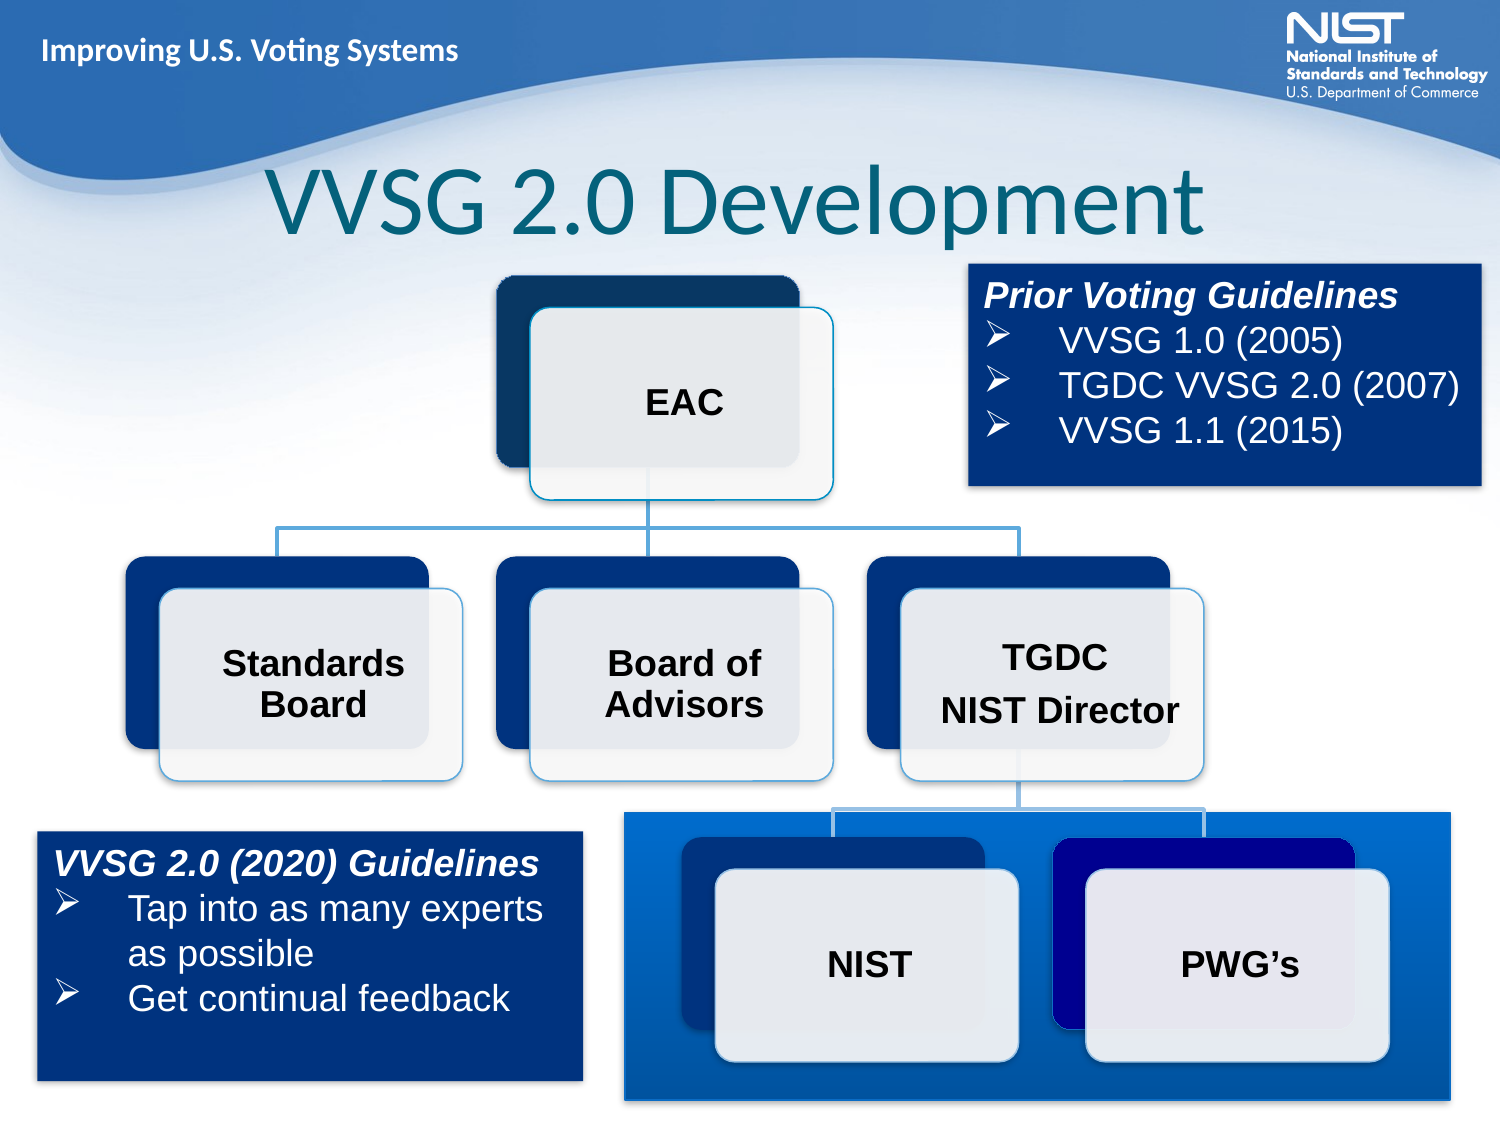

Improving U.S. Voting Systems
# VVSG 2.0 Development
Prior Voting Guidelines
VVSG 1.0 (2005)
TGDC VVSG 2.0 (2007)
VVSG 1.1 (2015)

EAC
Standards Board
Board of Advisors
TGDC
 NIST Director
NIST
PWG’s

VVSG 2.0 (2020) Guidelines
Tap into as many experts as possible
Get continual feedback